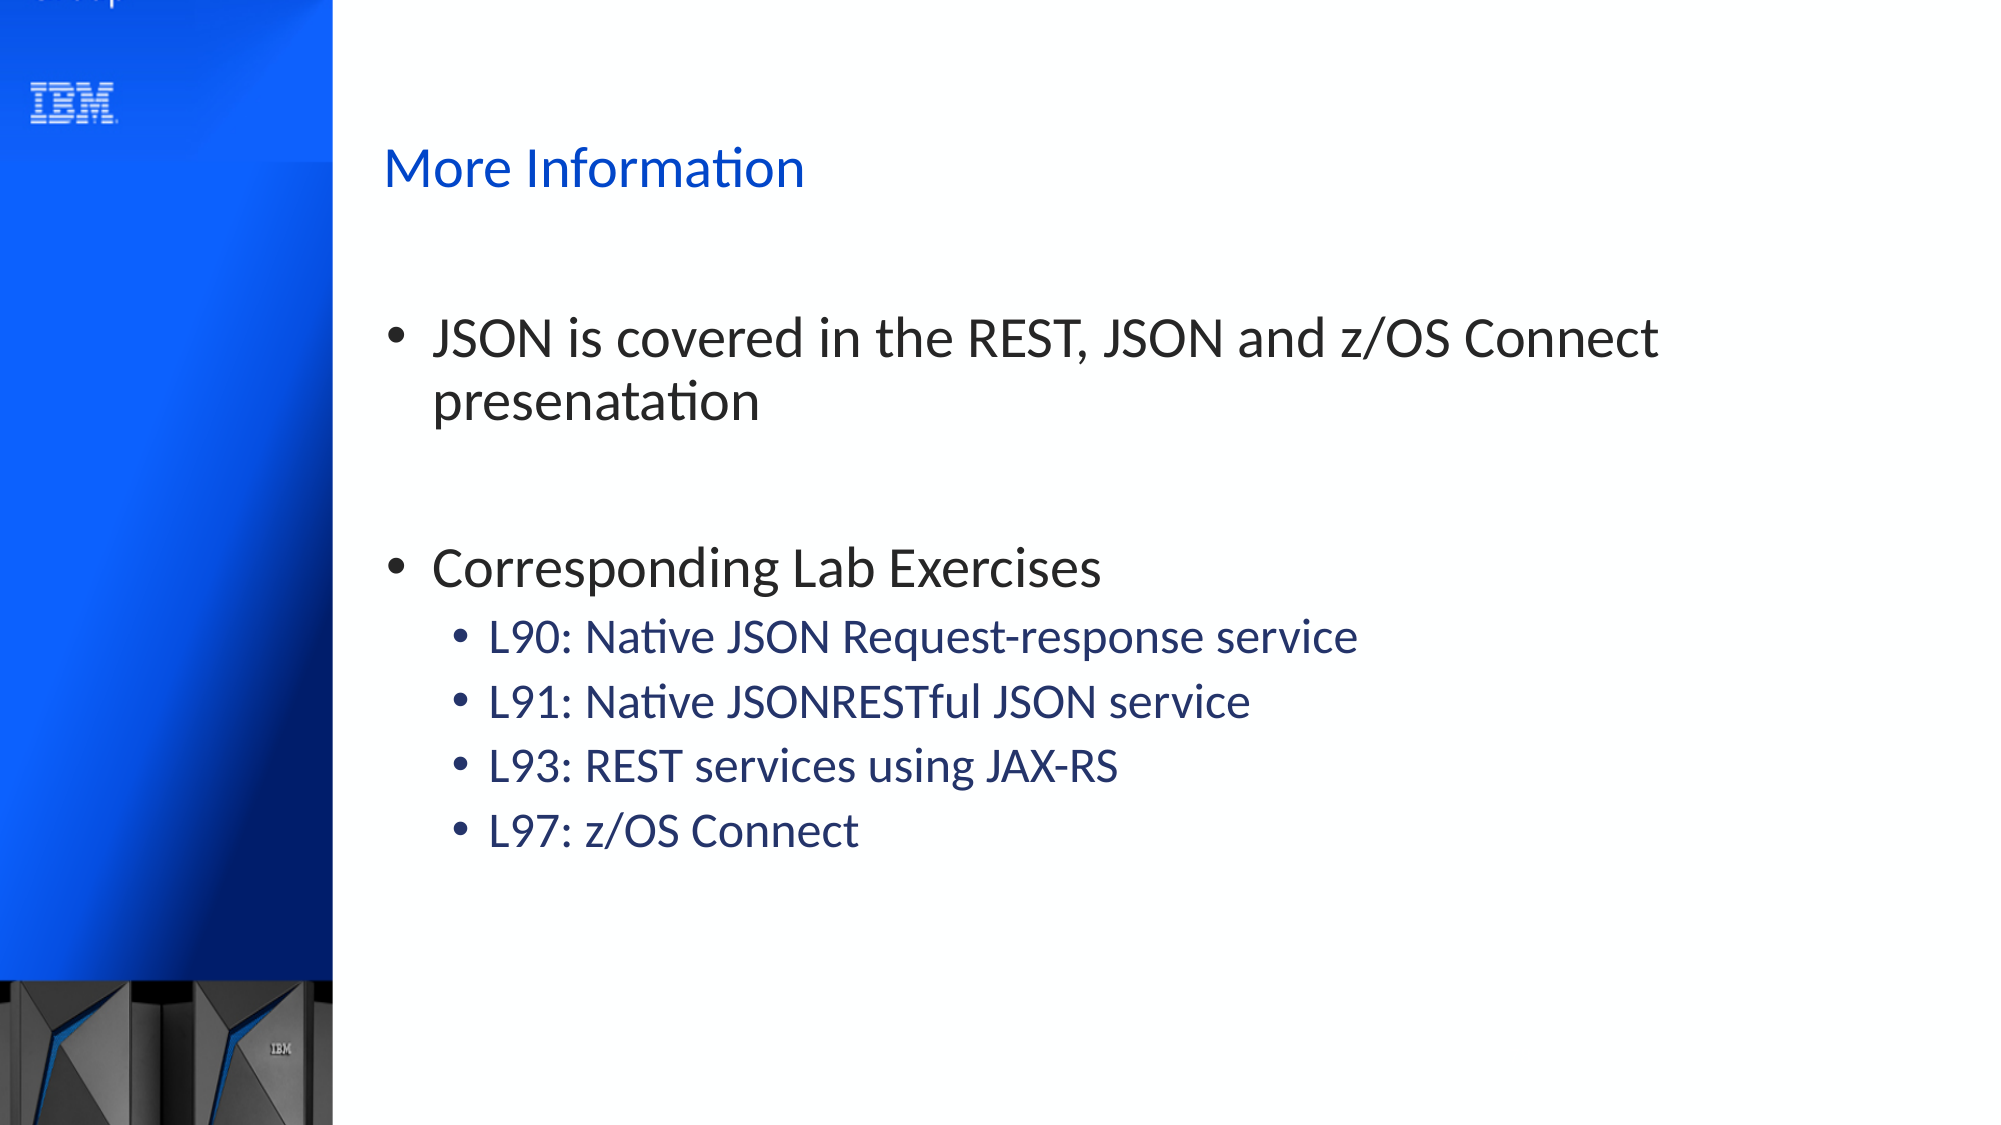

# More Information
JSON is covered in the REST, JSON and z/OS Connect presenatation

Corresponding Lab Exercises
L90: Native JSON Request-response service
L91: Native JSONRESTful JSON service
L93: REST services using JAX-RS
L97: z/OS Connect

78